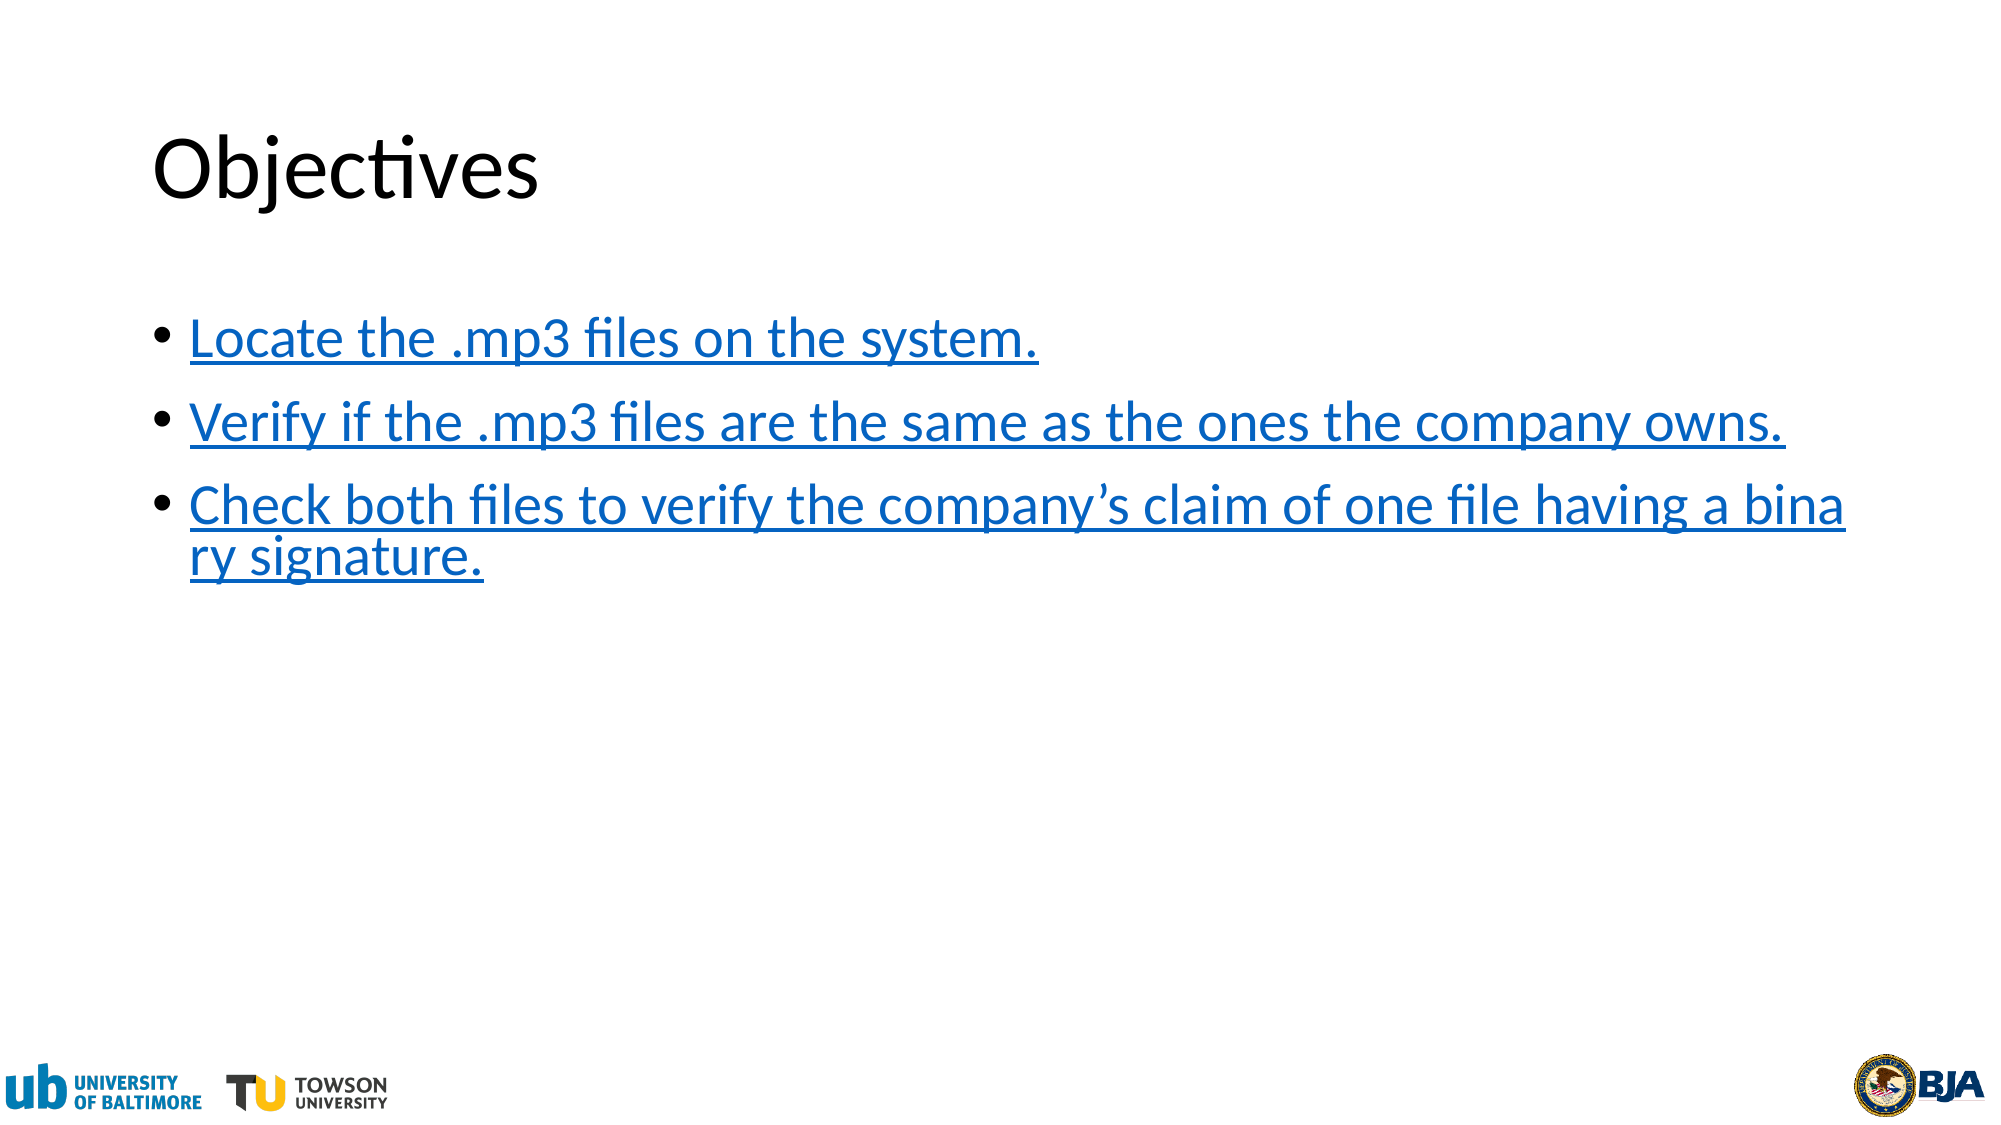

# Objectives
Locate the .mp3 files on the system.
Verify if the .mp3 files are the same as the ones the company owns.
Check both files to verify the company’s claim of one file having a binary signature.